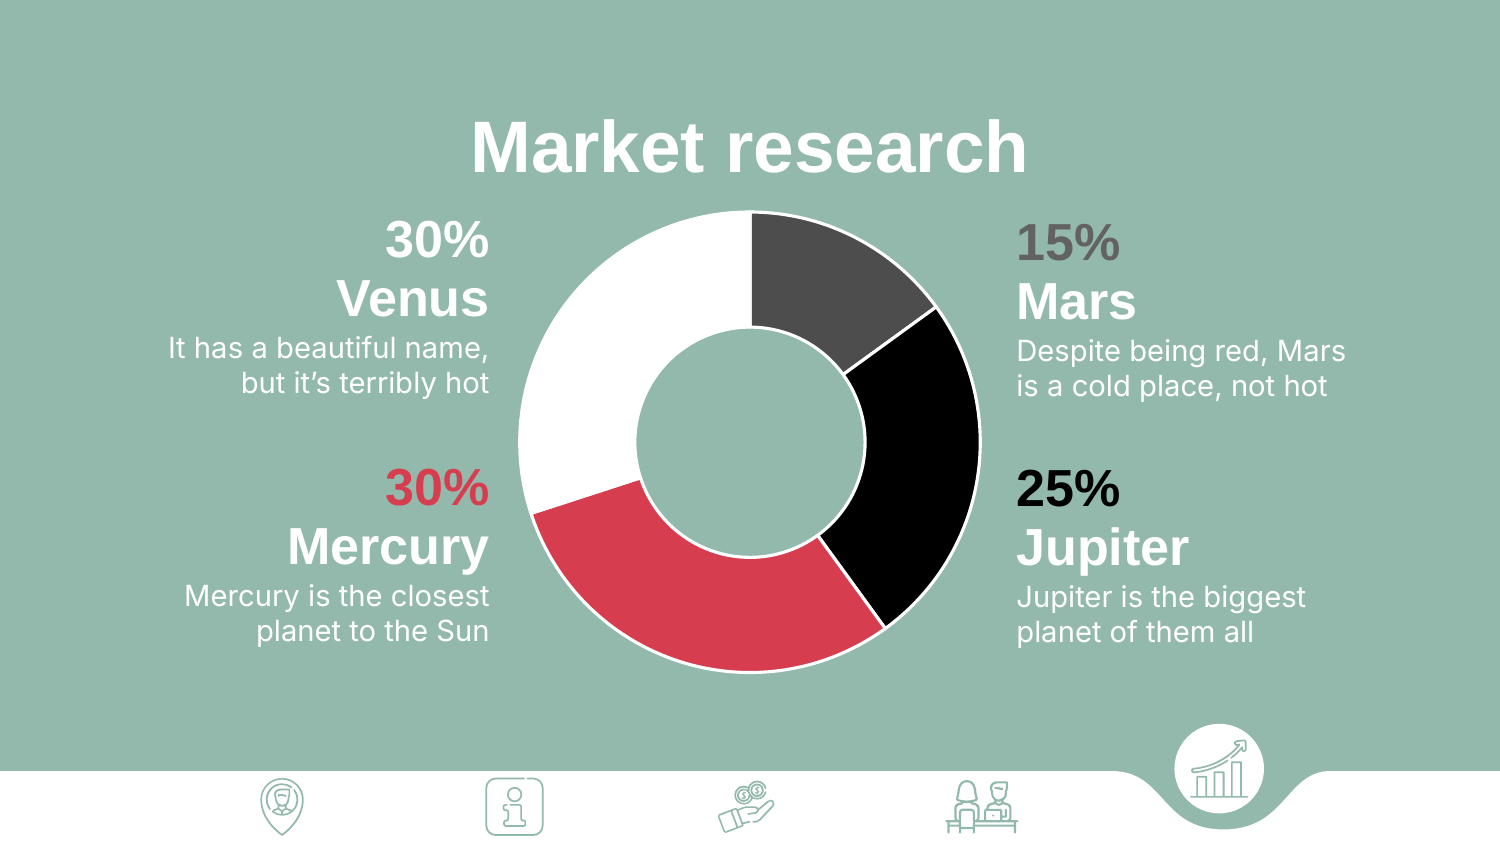

# Market research

### Chart

| Category | Columna1 |
|---|---|
| Venus | 15.0 |
| Mercury | 25.0 |
| Mars | 30.0 |
| Jupiter | 30.0 |
30%
15%
Venus
Mars
It has a beautiful name, but it’s terribly hot
Despite being red, Mars is a cold place, not hot
30%
25%
Mercury
Jupiter
Mercury is the closest planet to the Sun
Jupiter is the biggest planet of them all

a